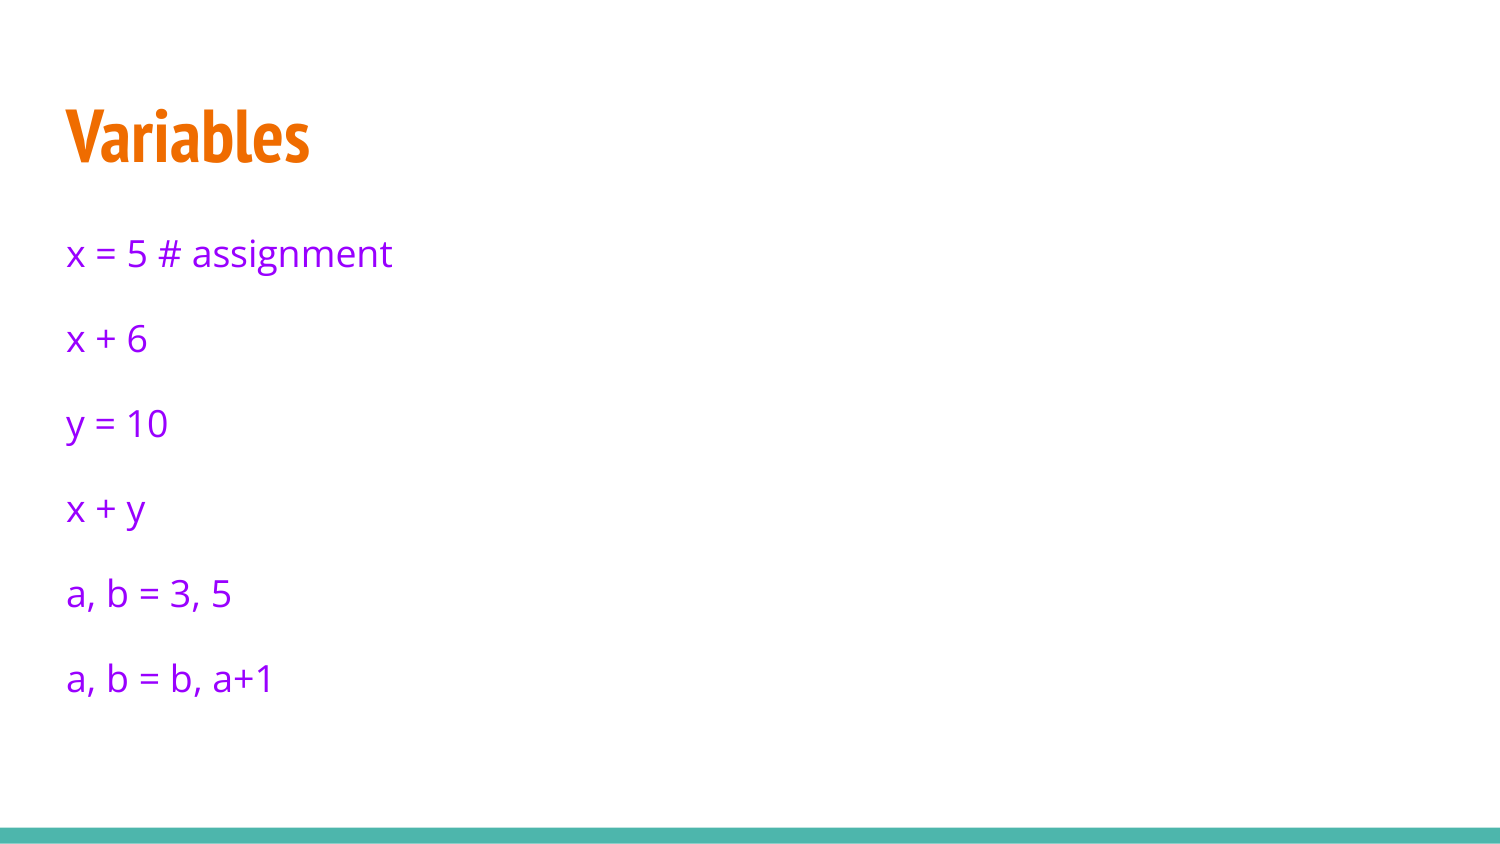

# Variables
x = 5 # assignment
x + 6
y = 10
x + y
a, b = 3, 5
a, b = b, a+1